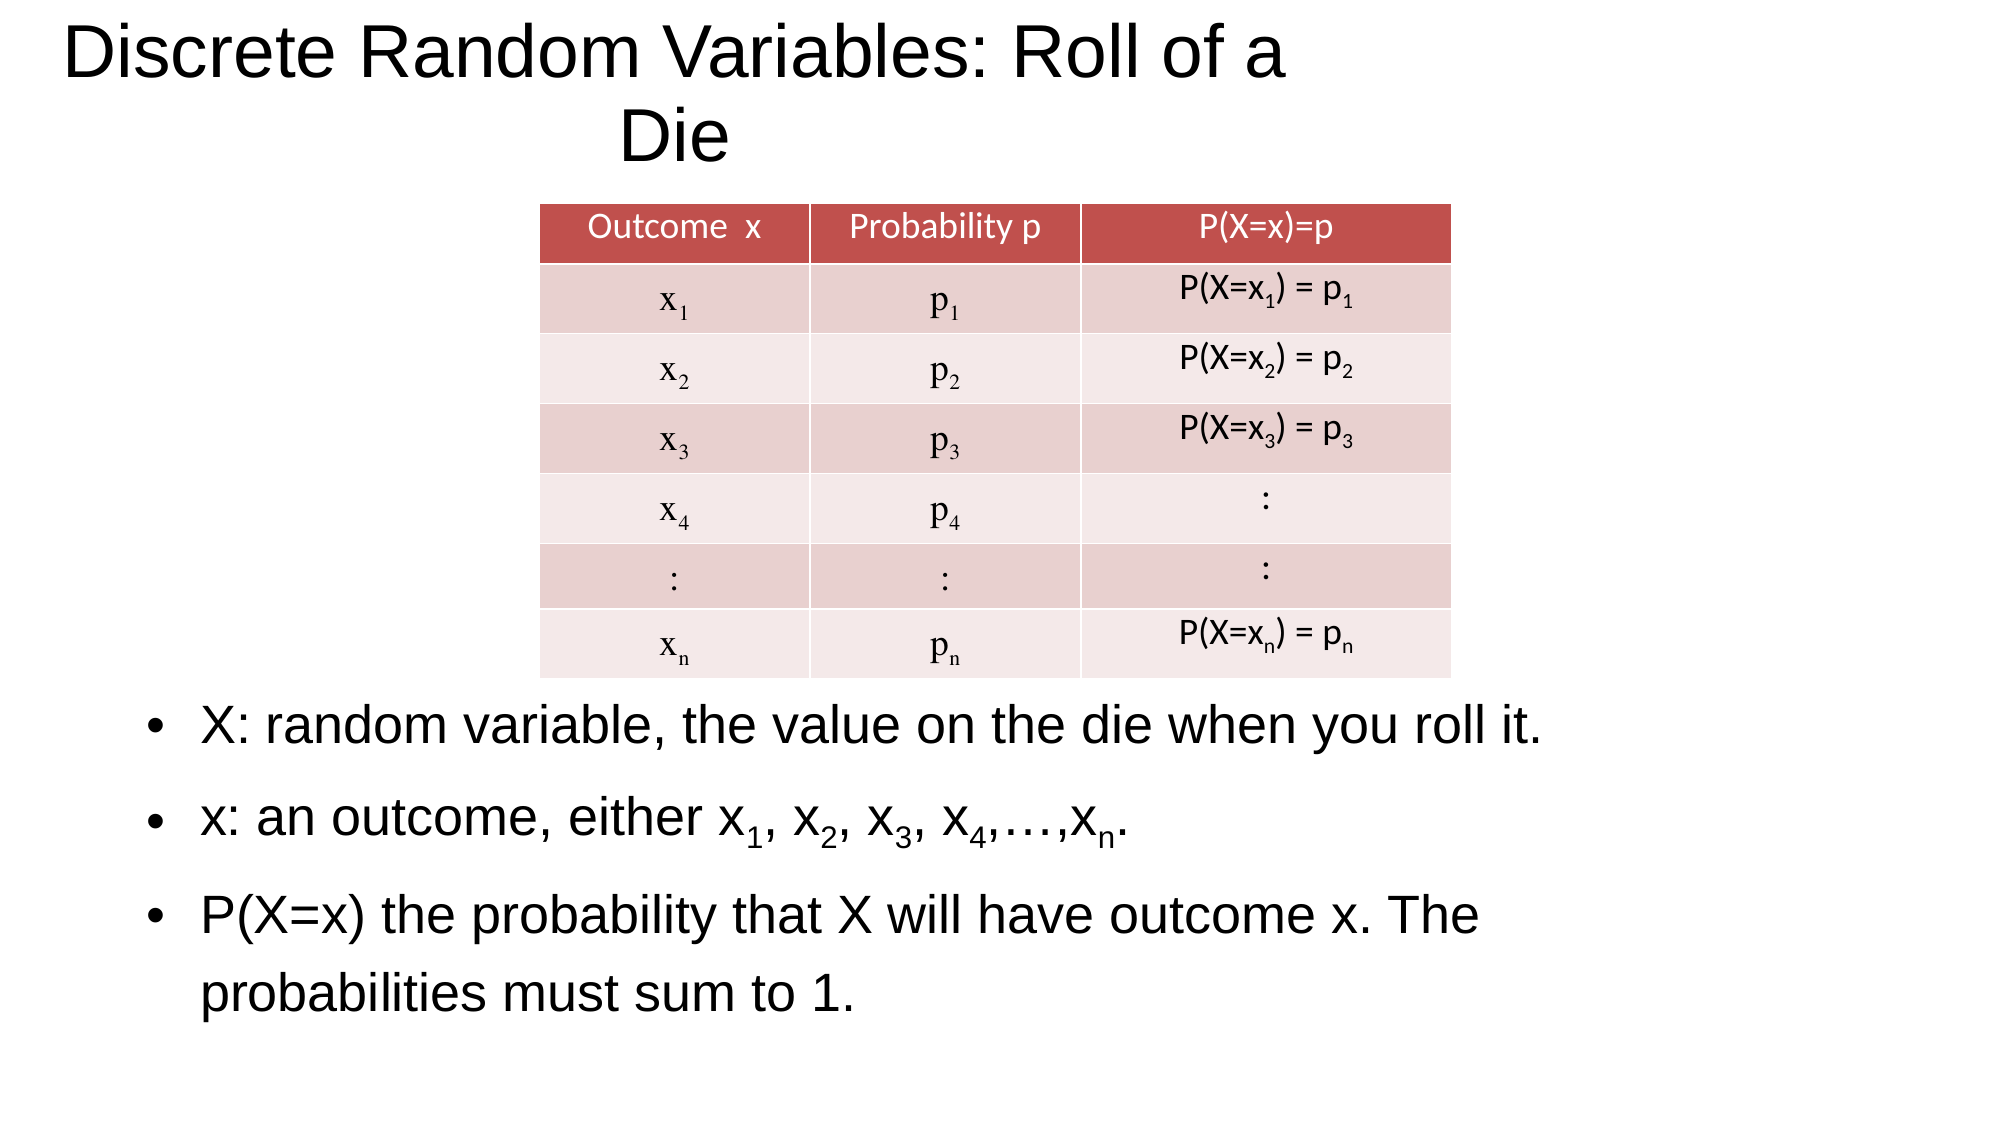

Discrete Random Variables: Roll of a Die
| Outcome x | Probability p | P(X=x)=p |
| --- | --- | --- |
| x1 | p1 | P(X=x1) = p1 |
| x2 | p2 | P(X=x2) = p2 |
| x3 | p3 | P(X=x3) = p3 |
| x4 | p4 | : |
| : | : | : |
| xn | pn | P(X=xn) = pn |
X: random variable, the value on the die when you roll it.
x: an outcome, either x1, x2, x3, x4,…,xn.
P(X=x) the probability that X will have outcome x. The probabilities must sum to 1.